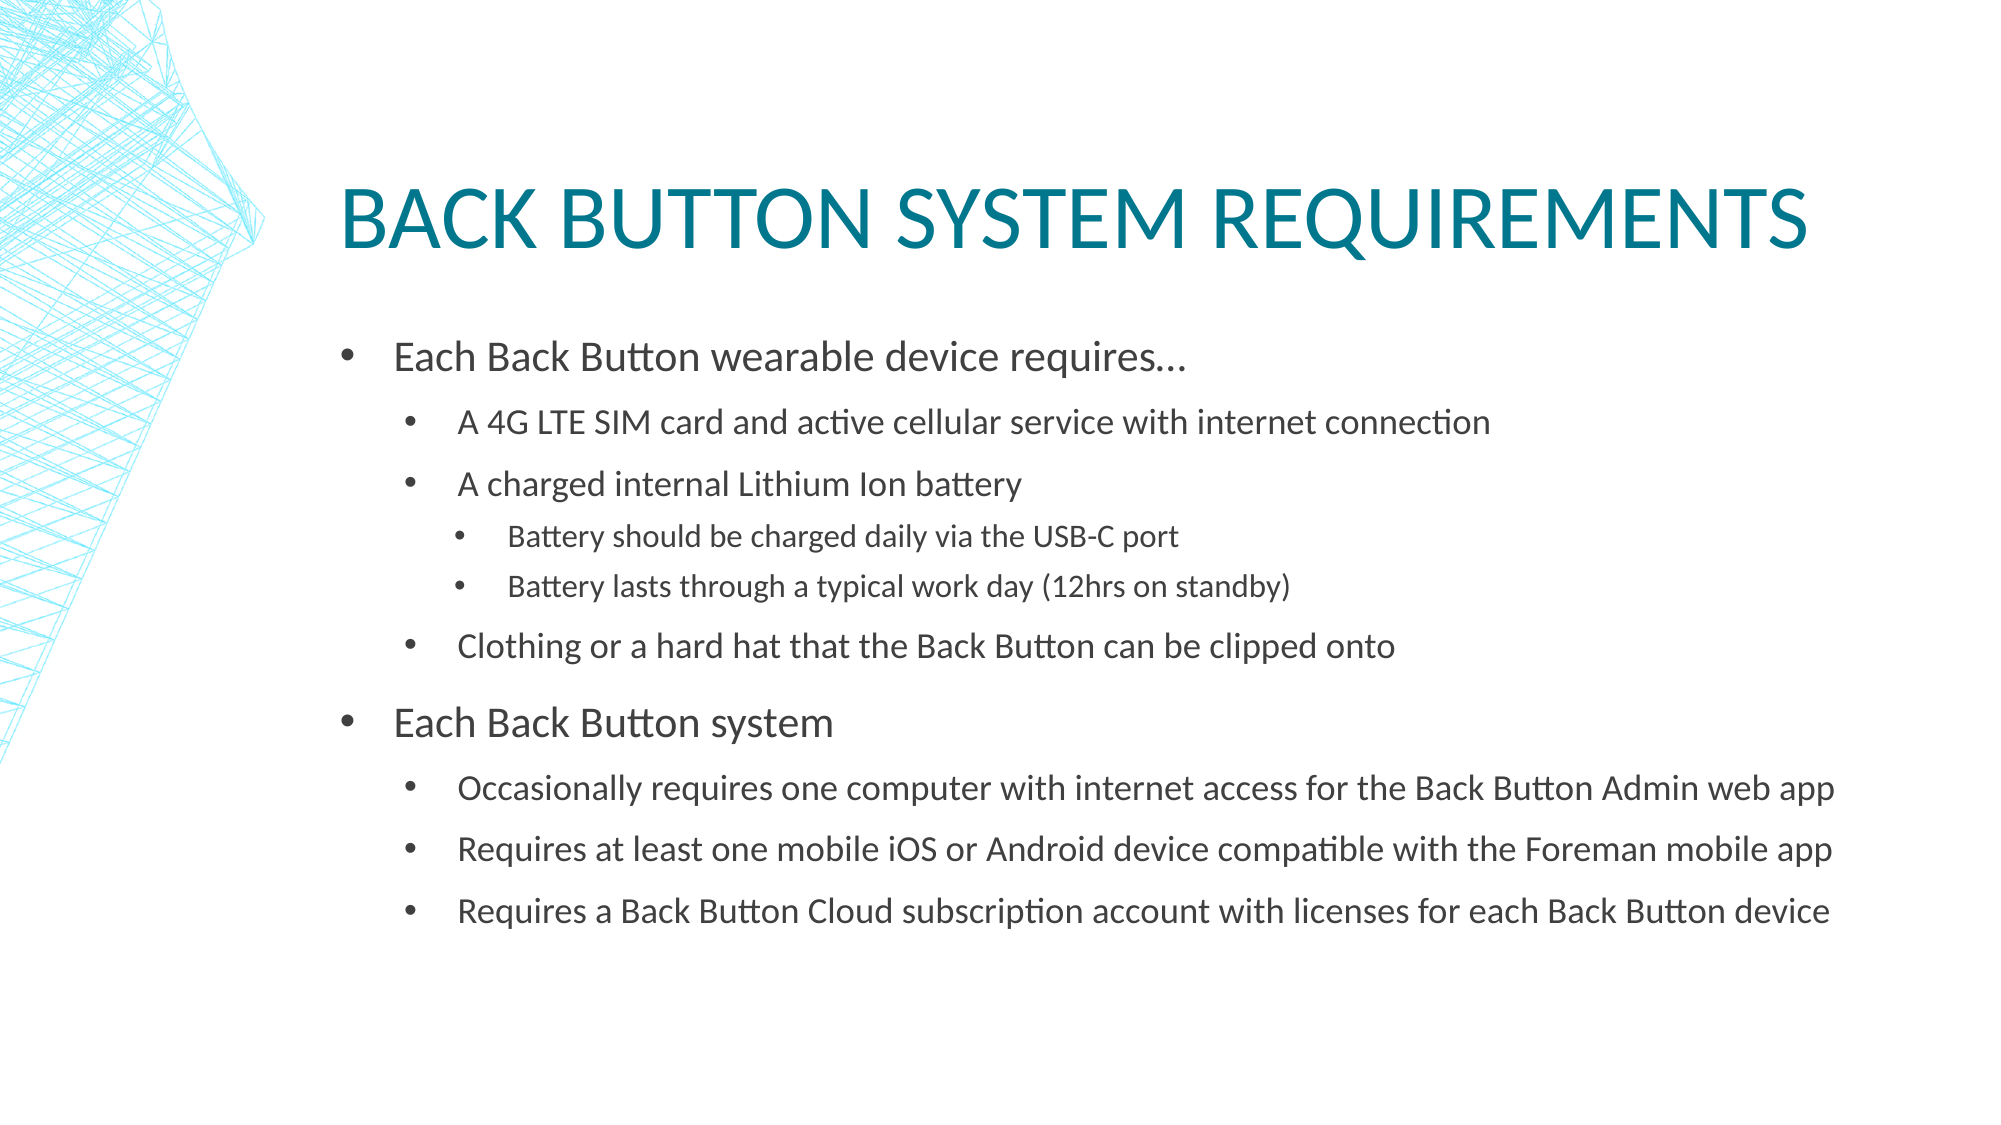

# Back button system requirements
Each Back Button wearable device requires…
A 4G LTE SIM card and active cellular service with internet connection
A charged internal Lithium Ion battery
Battery should be charged daily via the USB-C port
Battery lasts through a typical work day (12hrs on standby)
Clothing or a hard hat that the Back Button can be clipped onto
Each Back Button system
Occasionally requires one computer with internet access for the Back Button Admin web app
Requires at least one mobile iOS or Android device compatible with the Foreman mobile app
Requires a Back Button Cloud subscription account with licenses for each Back Button device